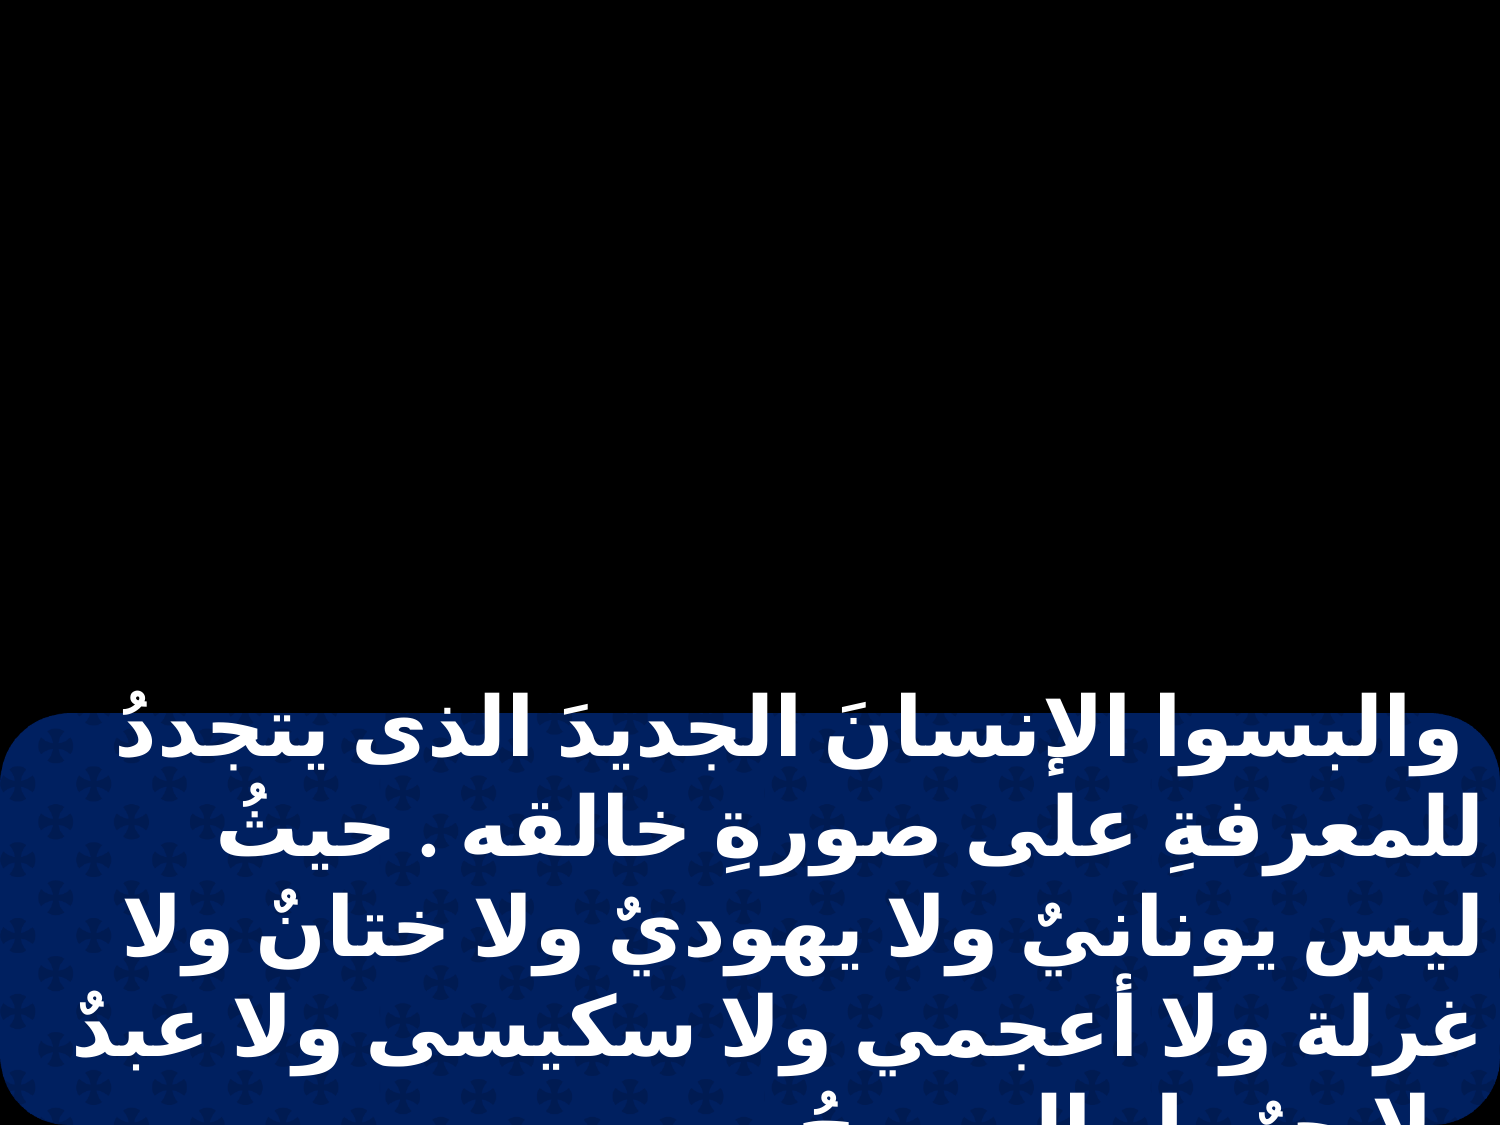

والبسوا الإنسانَ الجديدَ الذى يتجددُ للمعرفةِ على صورةِ خالقه . حيثُ ليس يونانيٌ ولا يهوديٌ ولا ختانٌ ولا غرلة ولا أعجمي ولا سكيسى ولا عبدٌ ولا حرٌ بل المسيحُ